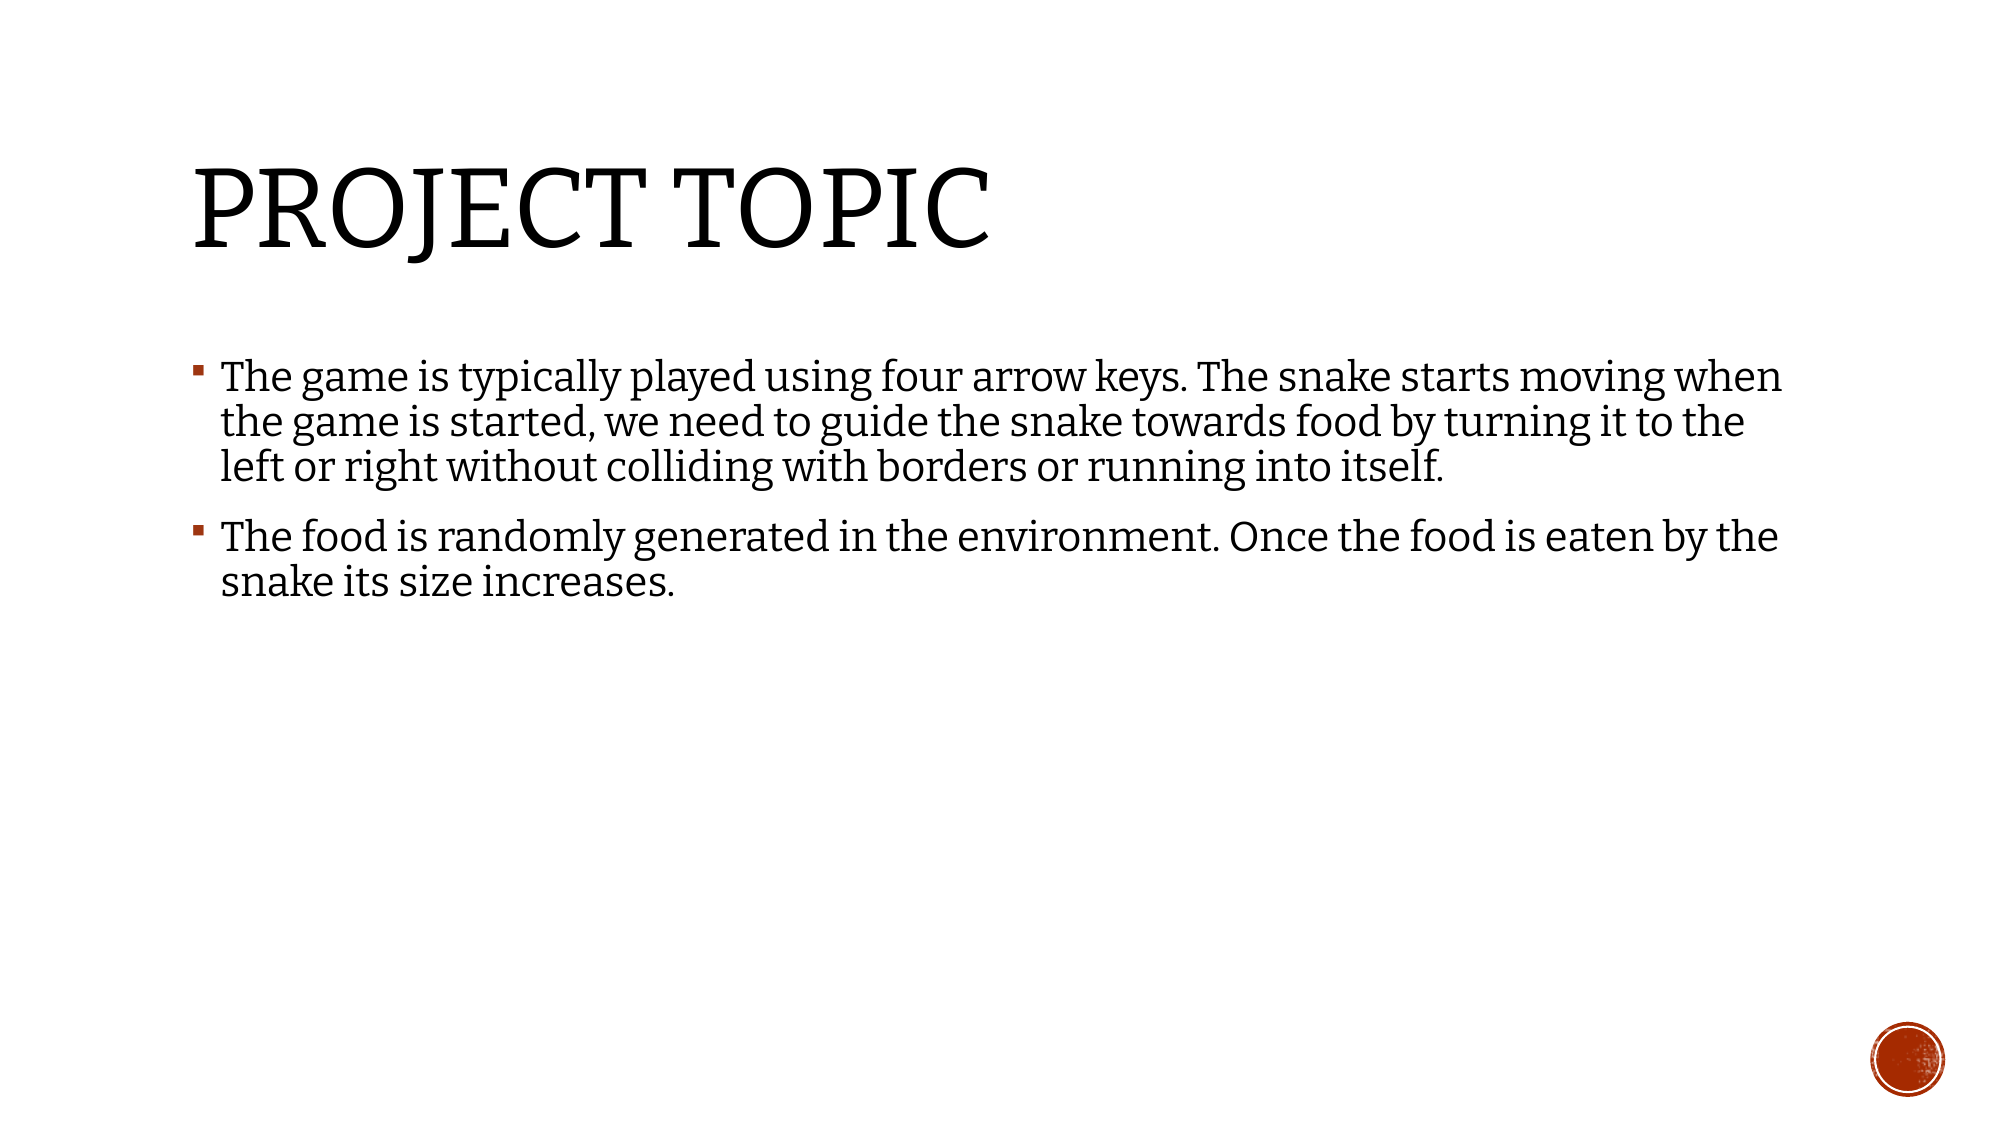

# Project topic
The game is typically played using four arrow keys. The snake starts moving when the game is started, we need to guide the snake towards food by turning it to the left or right without colliding with borders or running into itself.
The food is randomly generated in the environment. Once the food is eaten by the snake its size increases.